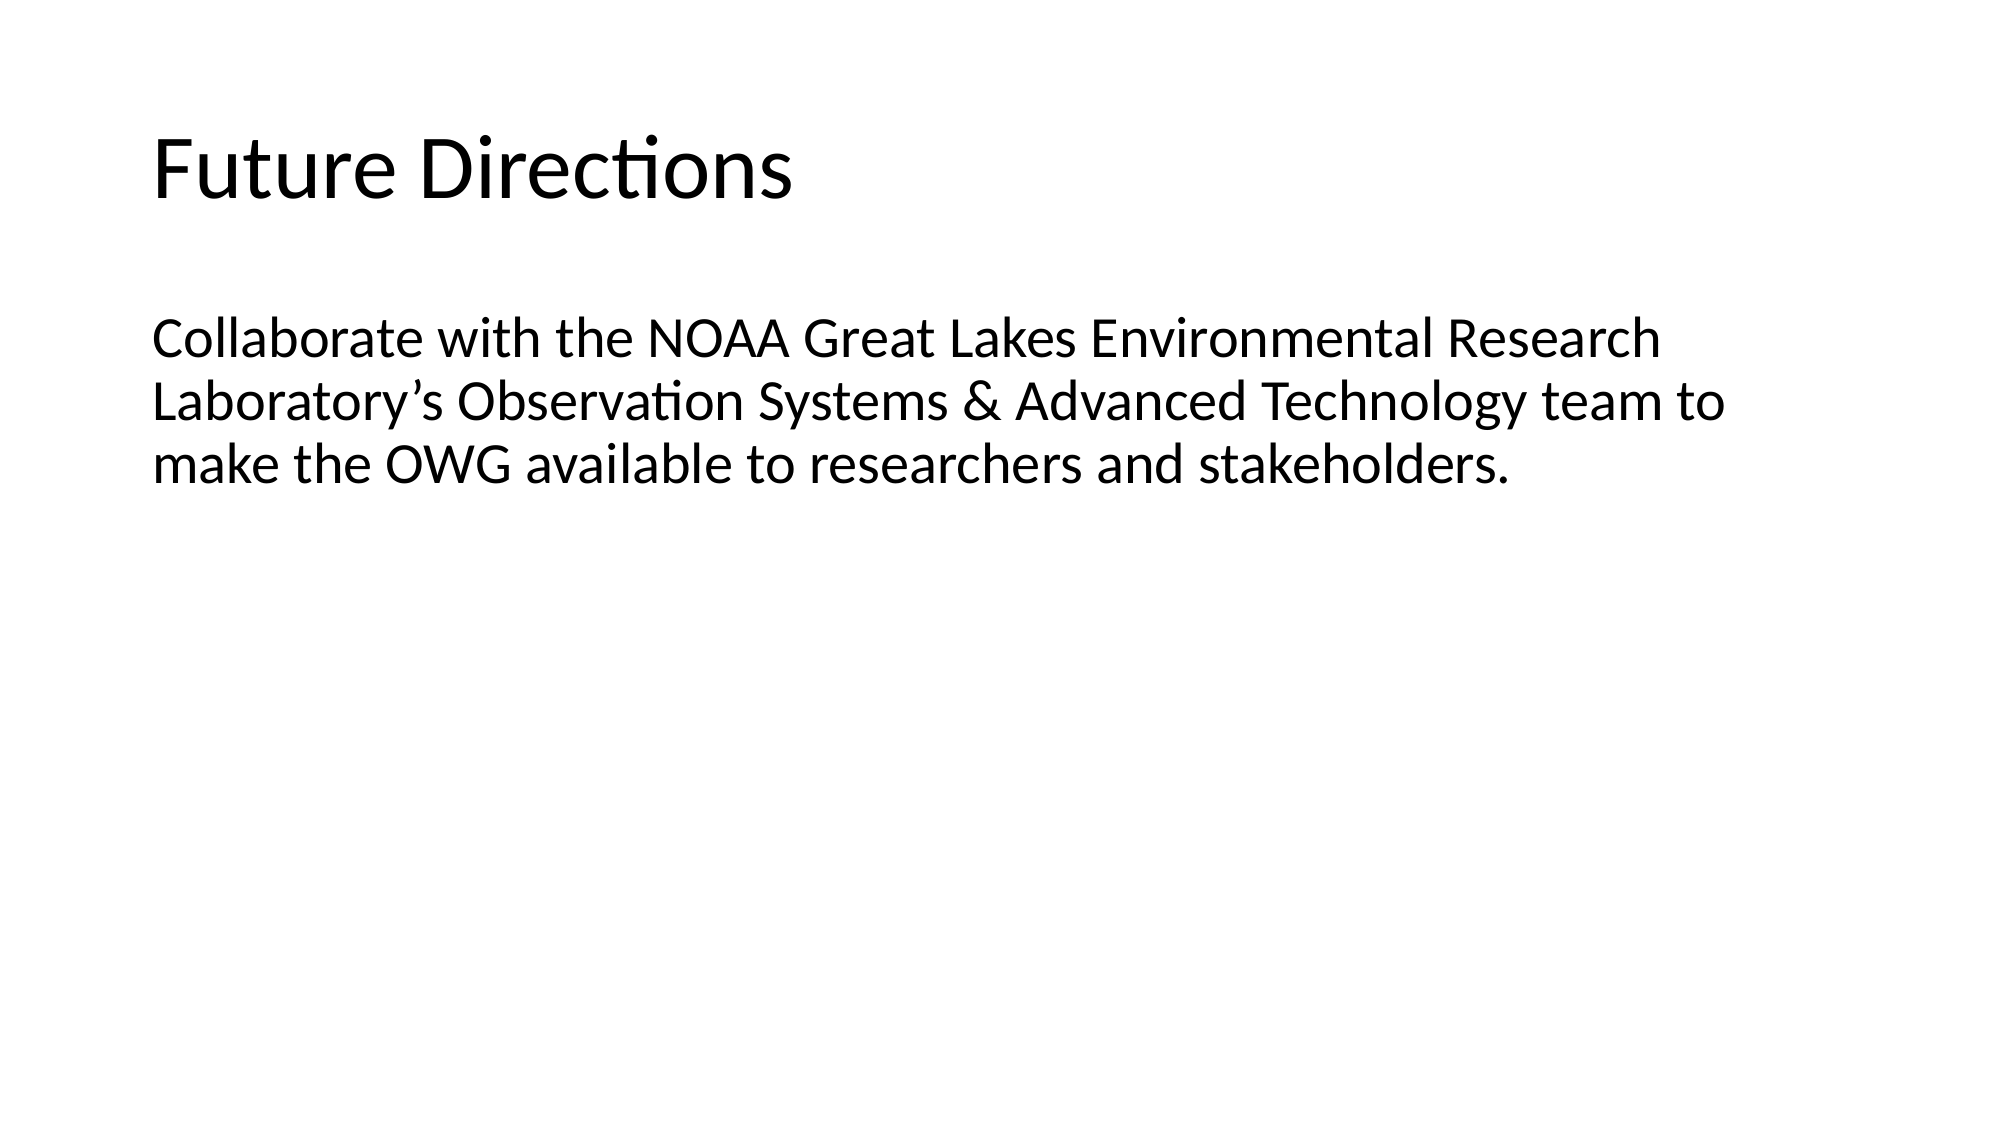

# Future Directions
Collaborate with the NOAA Great Lakes Environmental Research Laboratory’s Observation Systems & Advanced Technology team to make the OWG available to researchers and stakeholders.